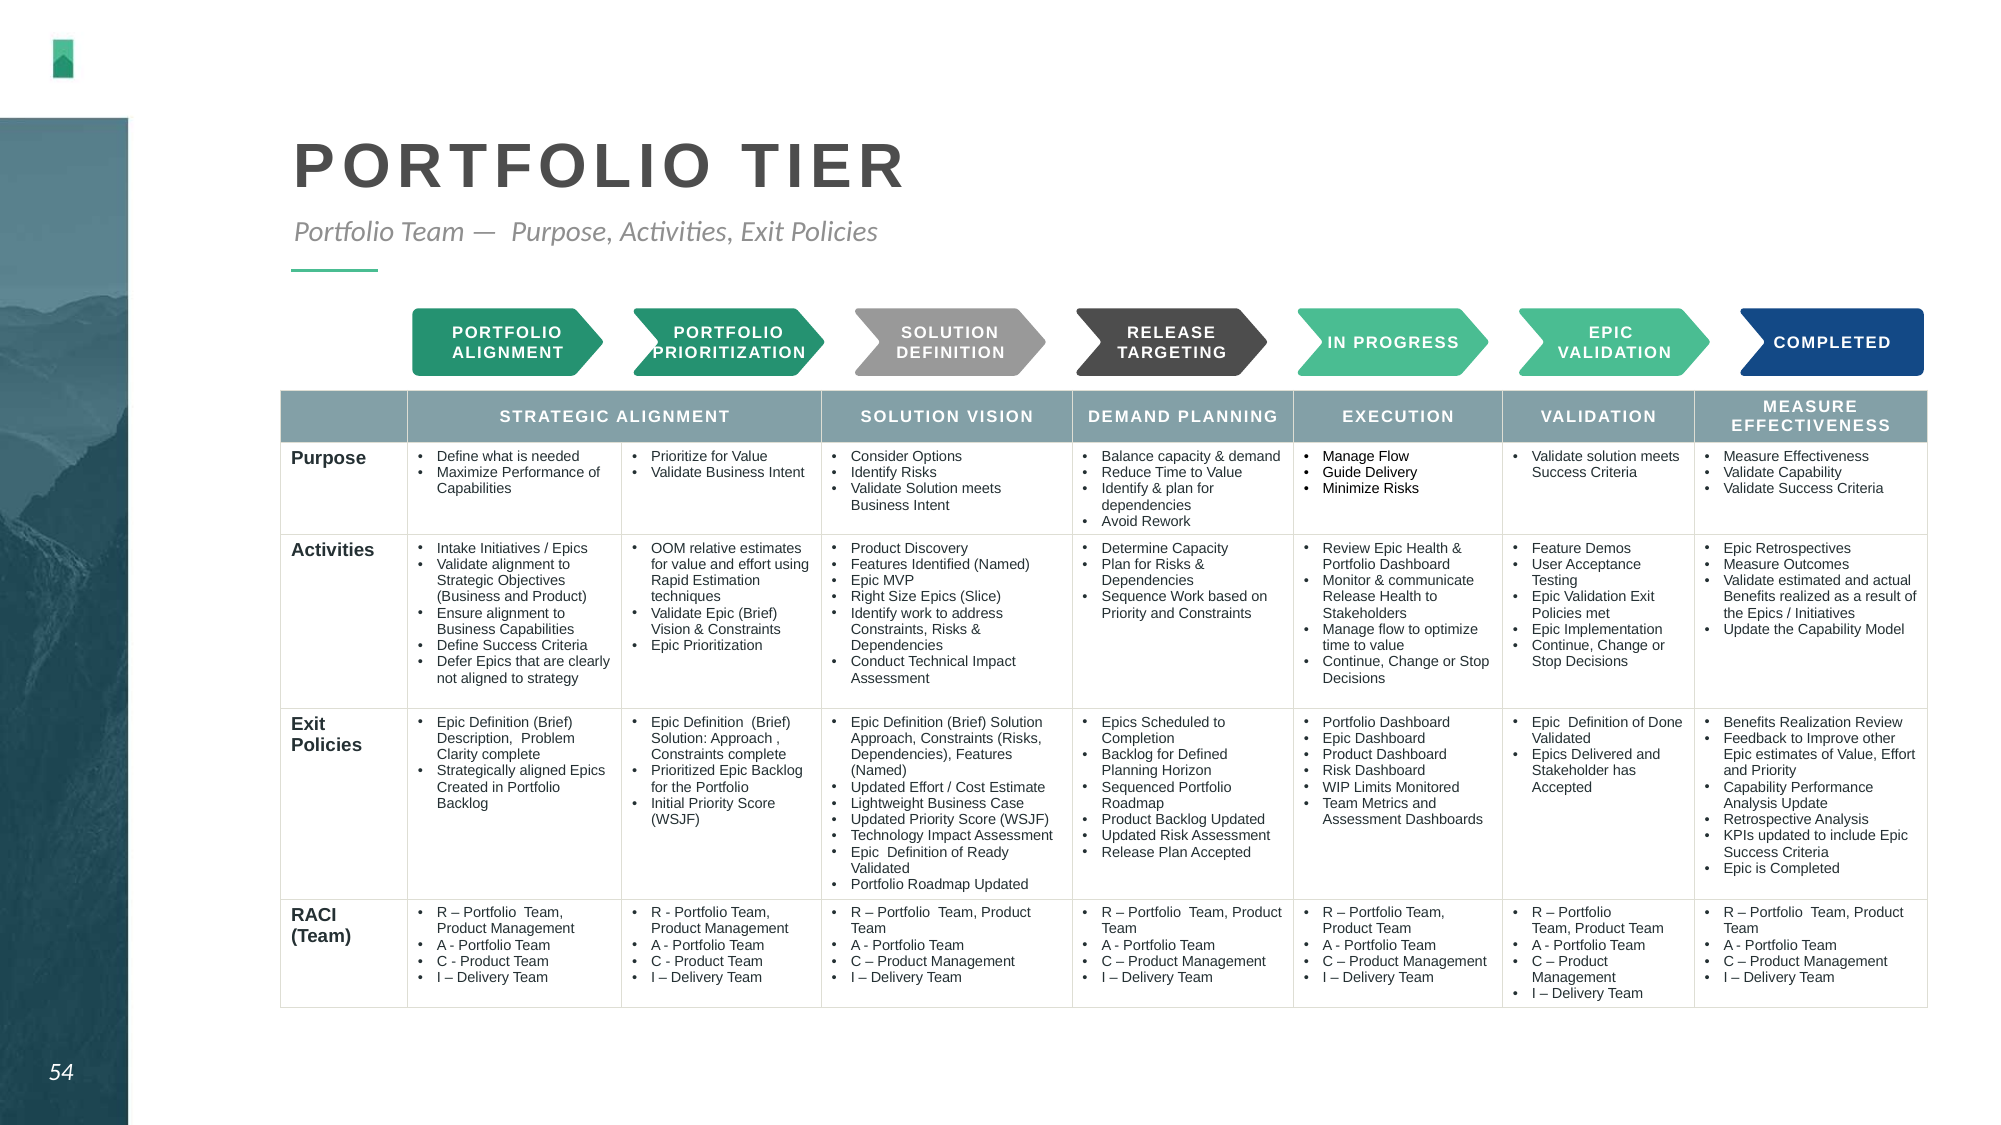

# Portfolio tier
Portfolio Team —  Purpose, Activities, Exit Policies

Portfolio Alignment
Portfolio Prioritization
Solution Definition
Release Targeting
In PROGRESS
EPIC
Validation
Completed
|  | STRATEGIC ALIGNMENT |  | SOLUTION VISION | DEMAND PLANNING | EXECUTION | VALIDATION | MEASURE EFFECTIVENESS |
| --- | --- | --- | --- | --- | --- | --- | --- |
| Purpose | Define what is needed Maximize Performance of Capabilities | Prioritize for Value Validate Business Intent | Consider Options Identify Risks Validate Solution meets Business Intent | Balance capacity & demand Reduce Time to Value Identify & plan for dependencies Avoid Rework | Manage Flow Guide Delivery Minimize Risks | Validate solution meets Success Criteria | Measure Effectiveness Validate Capability Validate Success Criteria |
| Activities | Intake Initiatives / Epics Validate alignment to Strategic Objectives (Business and Product) Ensure alignment to Business Capabilities Define Success Criteria Defer Epics that are clearly not aligned to strategy | OOM relative estimates for value and effort using Rapid Estimation techniques Validate Epic (Brief) Vision & Constraints Epic Prioritization | Product Discovery Features Identified (Named) Epic MVP Right Size Epics (Slice) Identify work to address Constraints, Risks & Dependencies Conduct Technical Impact Assessment | Determine Capacity Plan for Risks & Dependencies Sequence Work based on Priority and Constraints | Review Epic Health & Portfolio Dashboard Monitor & communicate Release Health to Stakeholders Manage flow to optimize time to value Continue, Change or Stop Decisions | Feature Demos User Acceptance Testing Epic Validation Exit Policies met Epic Implementation Continue, Change or Stop Decisions | Epic Retrospectives Measure Outcomes Validate estimated and actual Benefits realized as a result of the Epics / Initiatives Update the Capability Model |
| Exit Policies | Epic Definition (Brief) Description, Problem Clarity complete Strategically aligned Epics Created in Portfolio Backlog | Epic Definition (Brief) Solution: Approach , Constraints complete Prioritized Epic Backlog for the Portfolio Initial Priority Score (WSJF) | Epic Definition (Brief) Solution Approach, Constraints (Risks, Dependencies), Features (Named) Updated Effort / Cost Estimate Lightweight Business Case Updated Priority Score (WSJF) Technology Impact Assessment Epic Definition of Ready Validated Portfolio Roadmap Updated | Epics Scheduled to Completion Backlog for Defined Planning Horizon Sequenced Portfolio Roadmap Product Backlog Updated Updated Risk Assessment Release Plan Accepted | Portfolio Dashboard Epic Dashboard Product Dashboard Risk Dashboard WIP Limits Monitored Team Metrics and Assessment Dashboards | Epic Definition of Done Validated Epics Delivered and Stakeholder has Accepted | Benefits Realization Review Feedback to Improve other Epic estimates of Value, Effort and Priority Capability Performance Analysis Update Retrospective Analysis KPIs updated to include Epic Success Criteria Epic is Completed |
| RACI (Team) | R – Portfolio Team, Product Management A - Portfolio Team C - Product Team I – Delivery Team | R - Portfolio Team, Product Management A - Portfolio Team C - Product Team I – Delivery Team | R – Portfolio  Team, Product Team A - Portfolio Team C – Product Management I – Delivery Team | R – Portfolio  Team, Product Team A - Portfolio Team C – Product Management I – Delivery Team | R – Portfolio Team, Product Team A - Portfolio Team C – Product Management I – Delivery Team | R – Portfolio Team, Product Team A - Portfolio Team C – Product Management I – Delivery Team | R – Portfolio  Team, Product Team A - Portfolio Team C – Product Management I – Delivery Team |
54